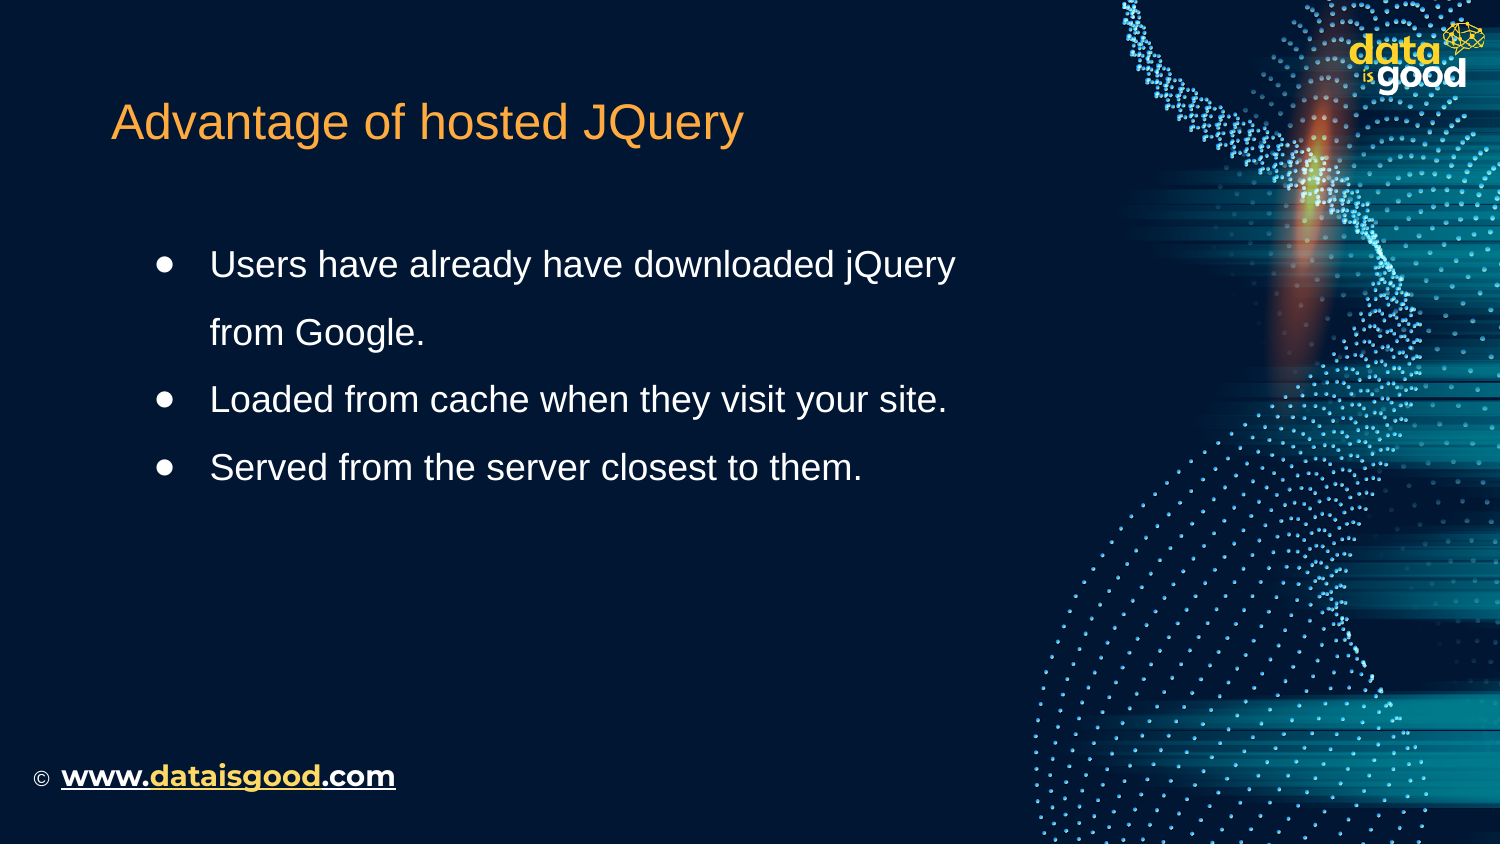

# Advantage of hosted JQuery
Users have already have downloaded jQuery from Google.
Loaded from cache when they visit your site.
Served from the server closest to them.